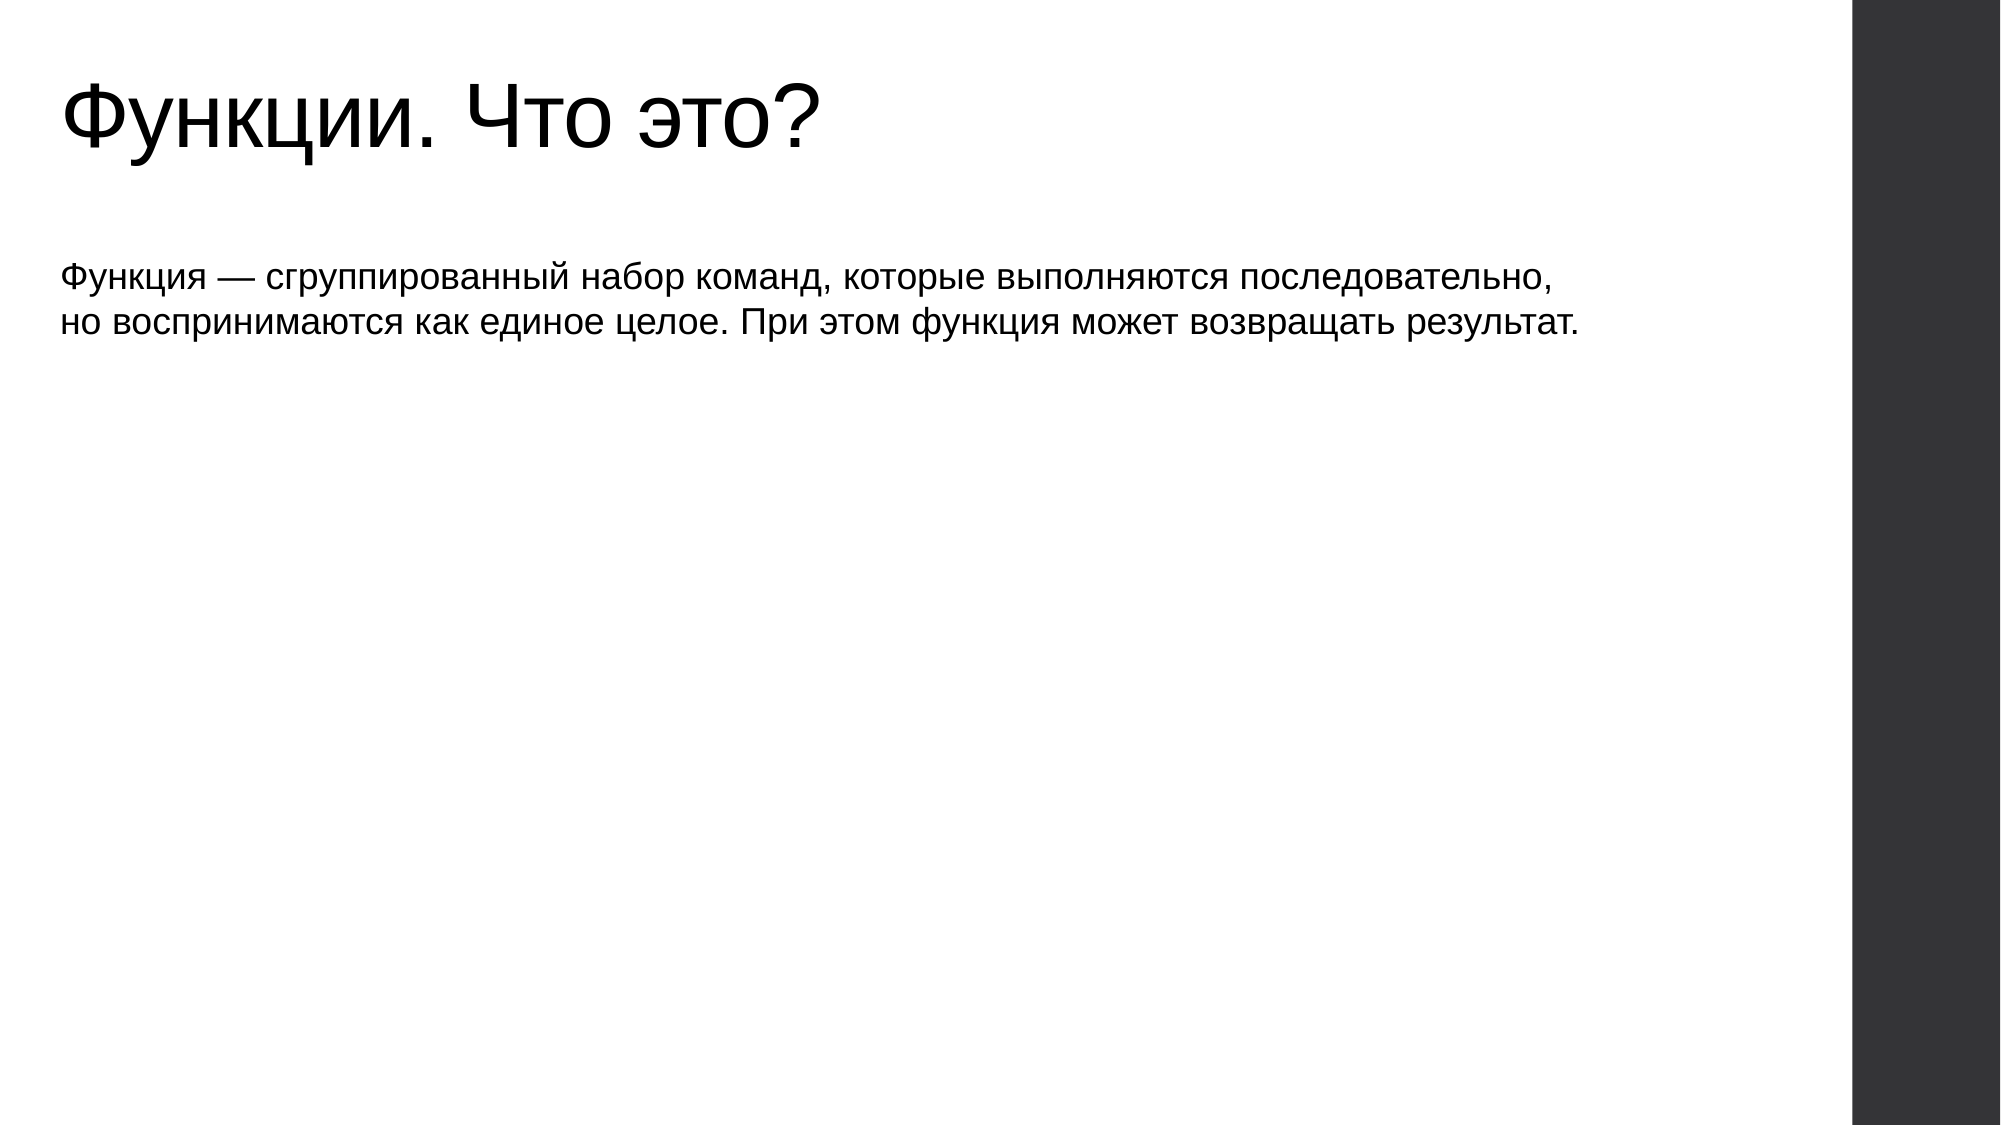

Функции. Что это?
Функция — сгруппированный набор команд, которые выполняются последовательно, но воспринимаются как единое целое. При этом функция может возвращать результат.